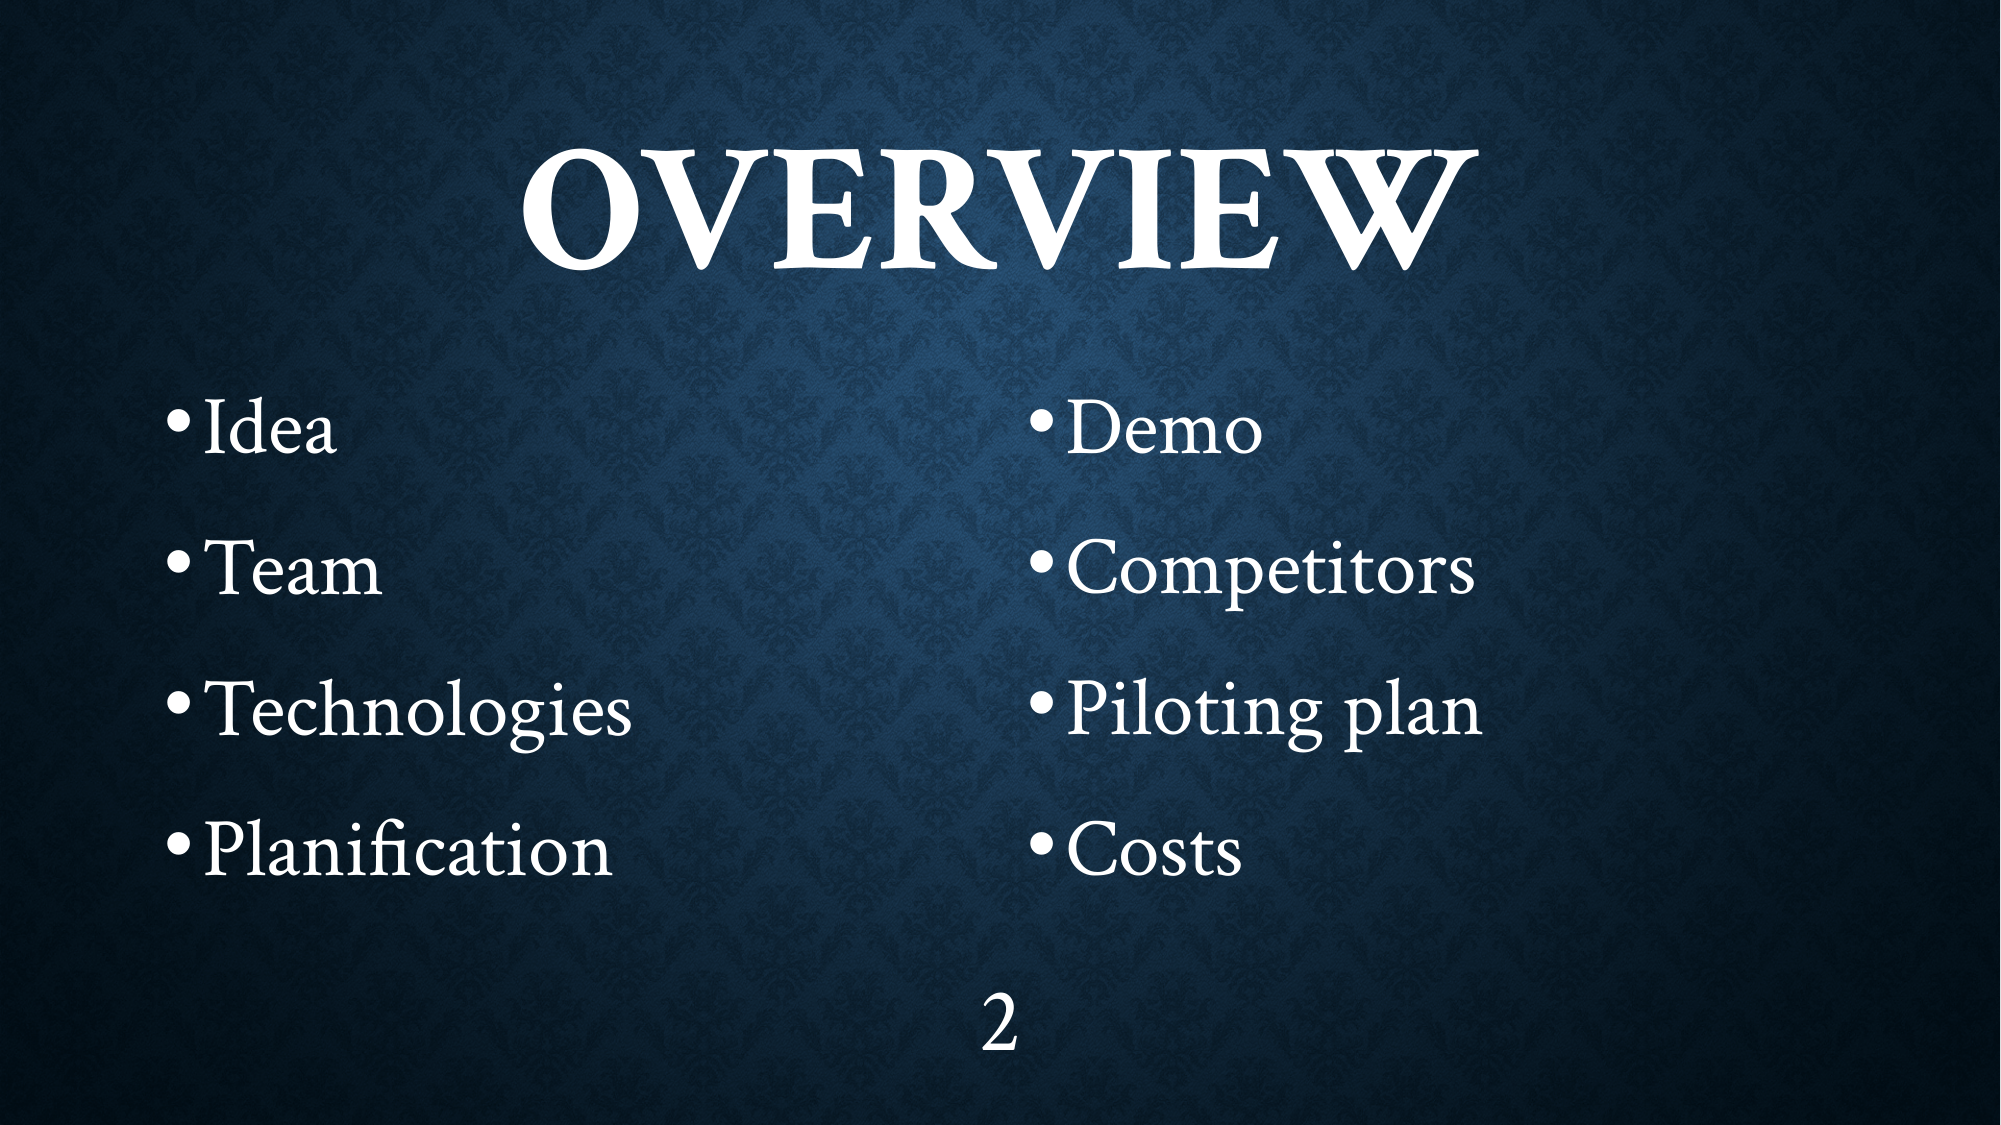

# Overview
Idea
Team
Technologies
Planification
Demo
Competitors
Piloting plan
Costs
2